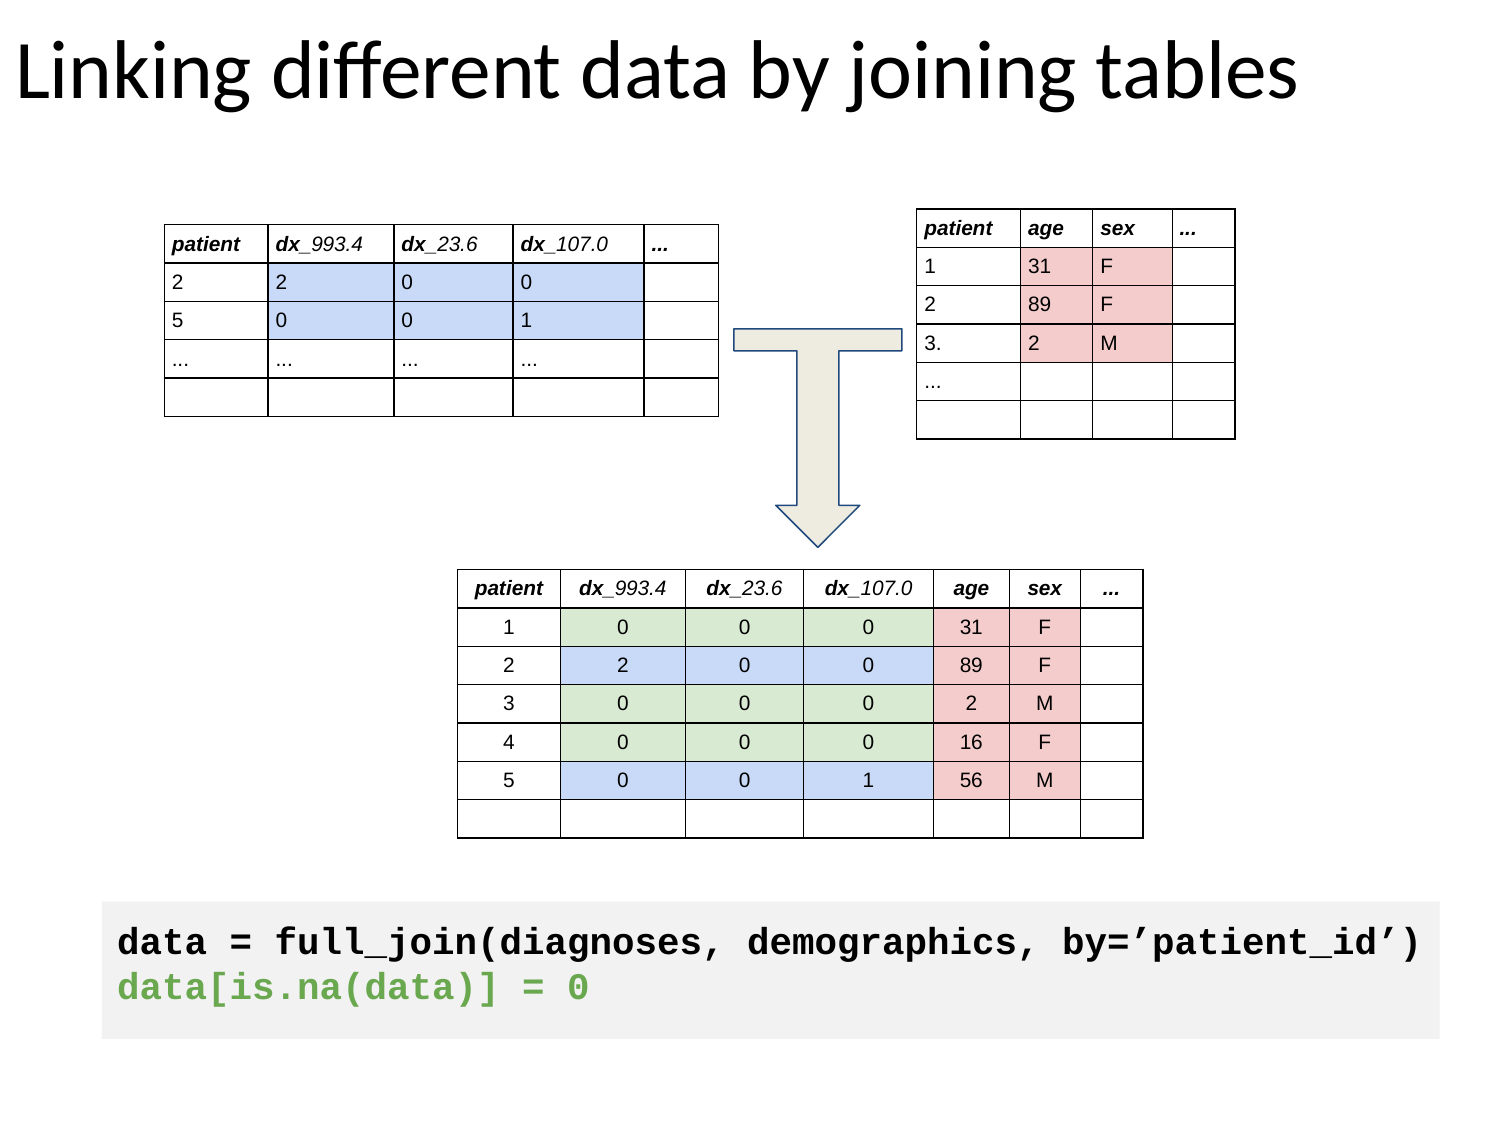

# Linking different data by joining tables
| patient | age | sex | ... |
| --- | --- | --- | --- |
| 1 | 31 | F |  |
| 2 | 89 | F |  |
| 3. | 2 | M |  |
| ... |  |  |  |
|  |  |  |  |
| patient | dx\_993.4 | dx\_23.6 | dx\_107.0 | ... |
| --- | --- | --- | --- | --- |
| 2 | 2 | 0 | 0 |  |
| 5 | 0 | 0 | 1 |  |
| ... | ... | ... | ... |  |
|  |  |  |  |  |

| patient | dx\_993.4 | dx\_23.6 | dx\_107.0 | age | sex | ... |
| --- | --- | --- | --- | --- | --- | --- |
| 1 | 0 | 0 | 0 | 31 | F |  |
| 2 | 2 | 0 | 0 | 89 | F |  |
| 3 | 0 | 0 | 0 | 2 | M |  |
| 4 | 0 | 0 | 0 | 16 | F |  |
| 5 | 0 | 0 | 1 | 56 | M |  |
|  |  |  |  |  |  |  |
data = full_join(diagnoses, demographics, by=’patient_id’)
data[is.na(data)] = 0